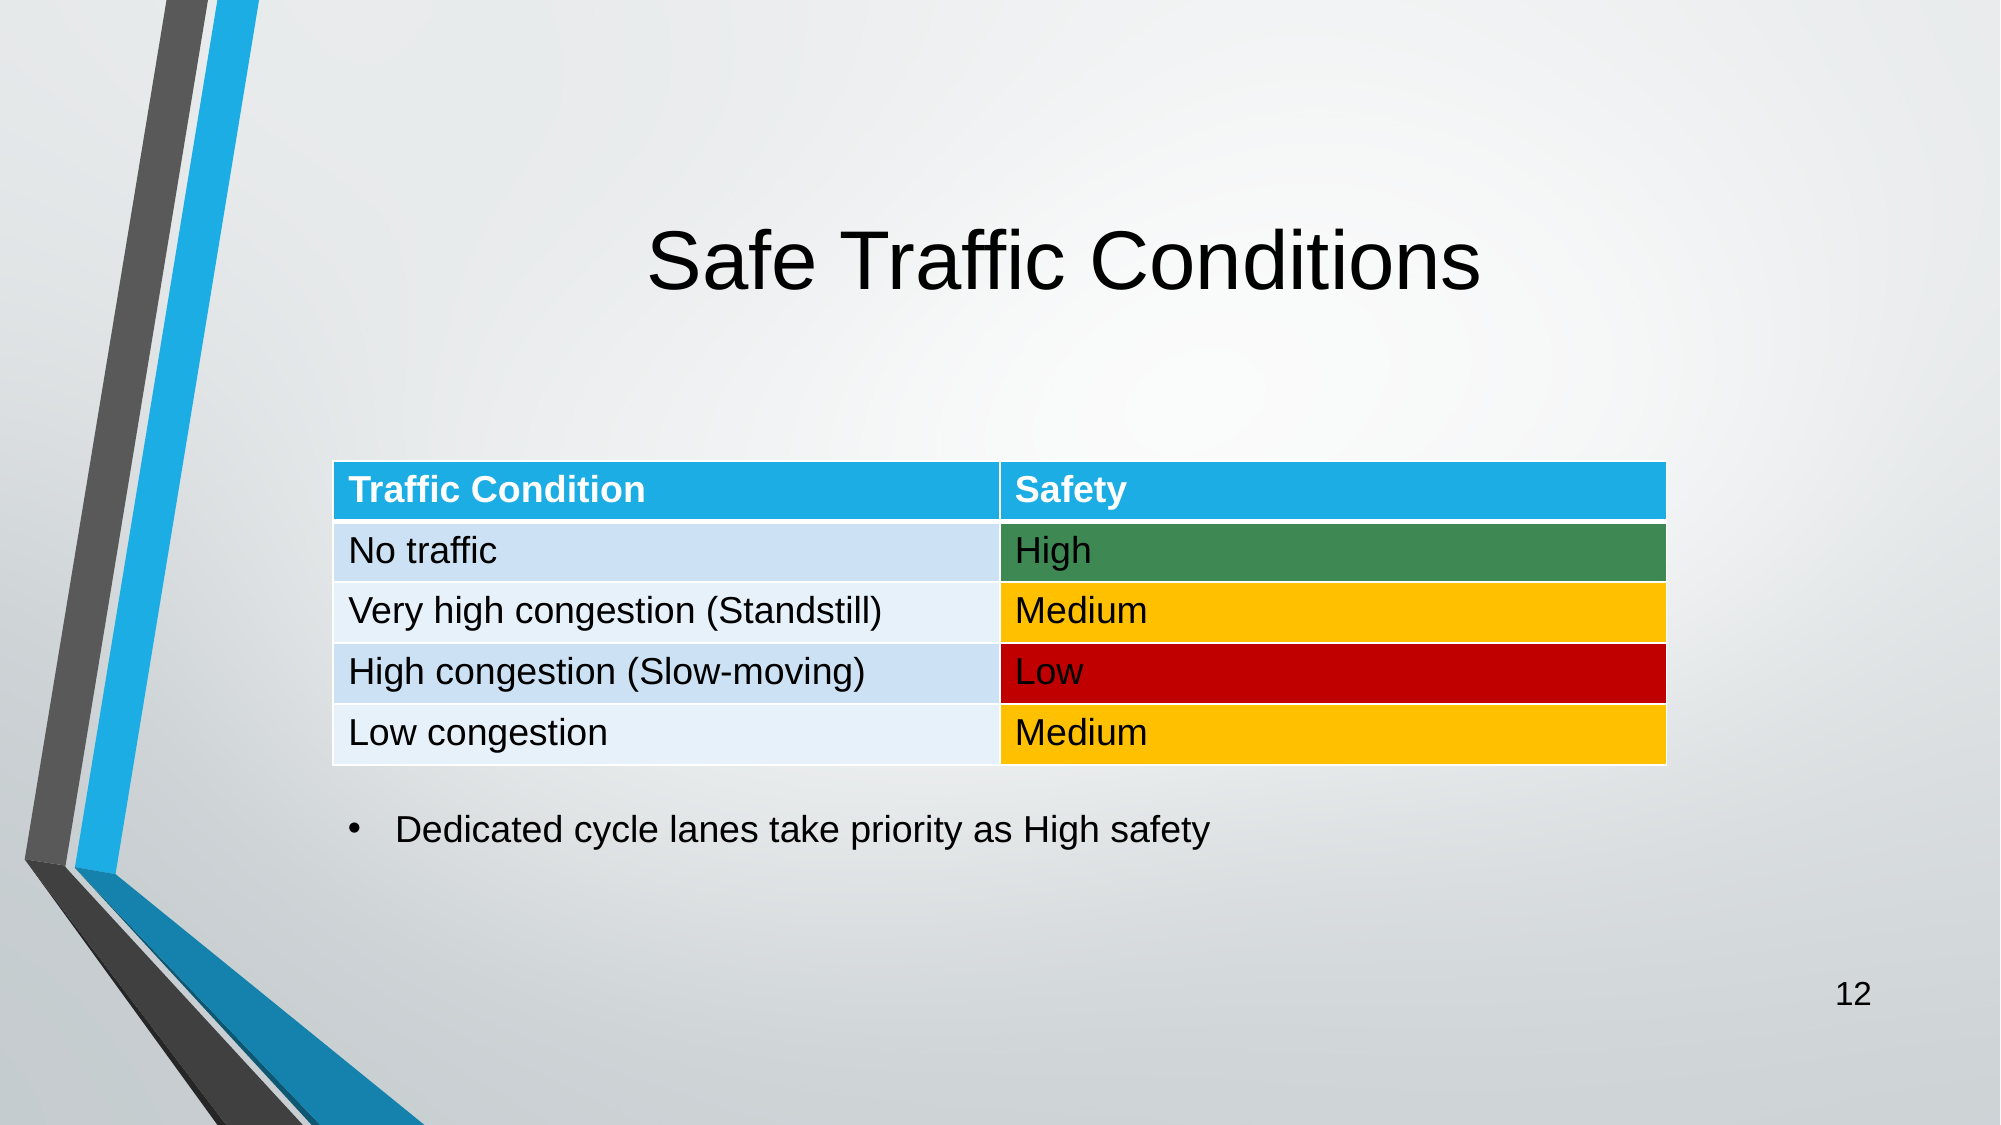

# Safe Traffic Conditions
| Traffic Condition | Safety |
| --- | --- |
| No traffic | High |
| Very high congestion (Standstill) | Medium |
| High congestion (Slow-moving) | Low |
| Low congestion | Medium |
Dedicated cycle lanes take priority as High safety
12